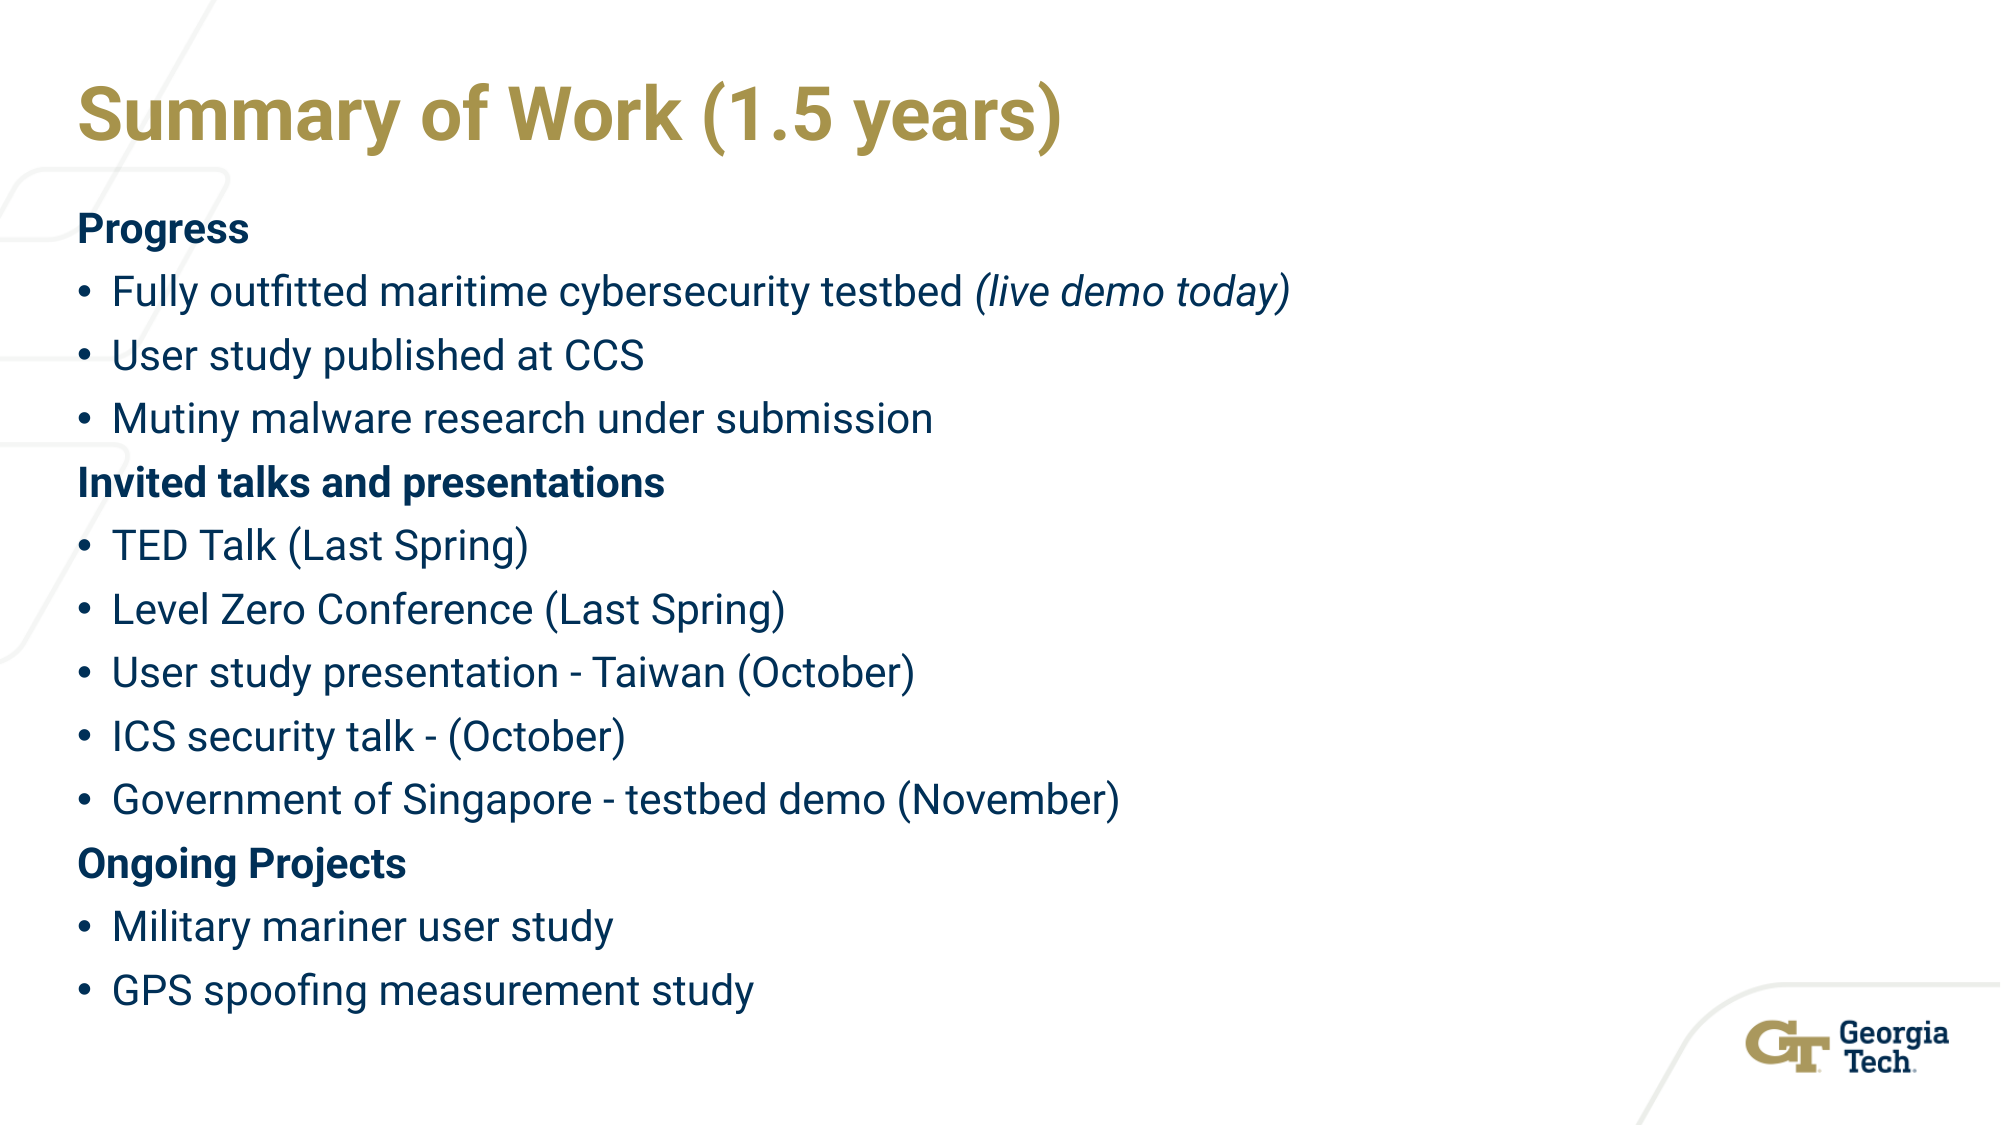

# Summary of Work (1.5 years)
Progress
Fully outfitted maritime cybersecurity testbed (live demo today)
User study published at CCS
Mutiny malware research under submission
Invited talks and presentations
TED Talk (Last Spring)
Level Zero Conference (Last Spring)
User study presentation - Taiwan (October)
ICS security talk - (October)
Government of Singapore - testbed demo (November)
Ongoing Projects
Military mariner user study
GPS spoofing measurement study